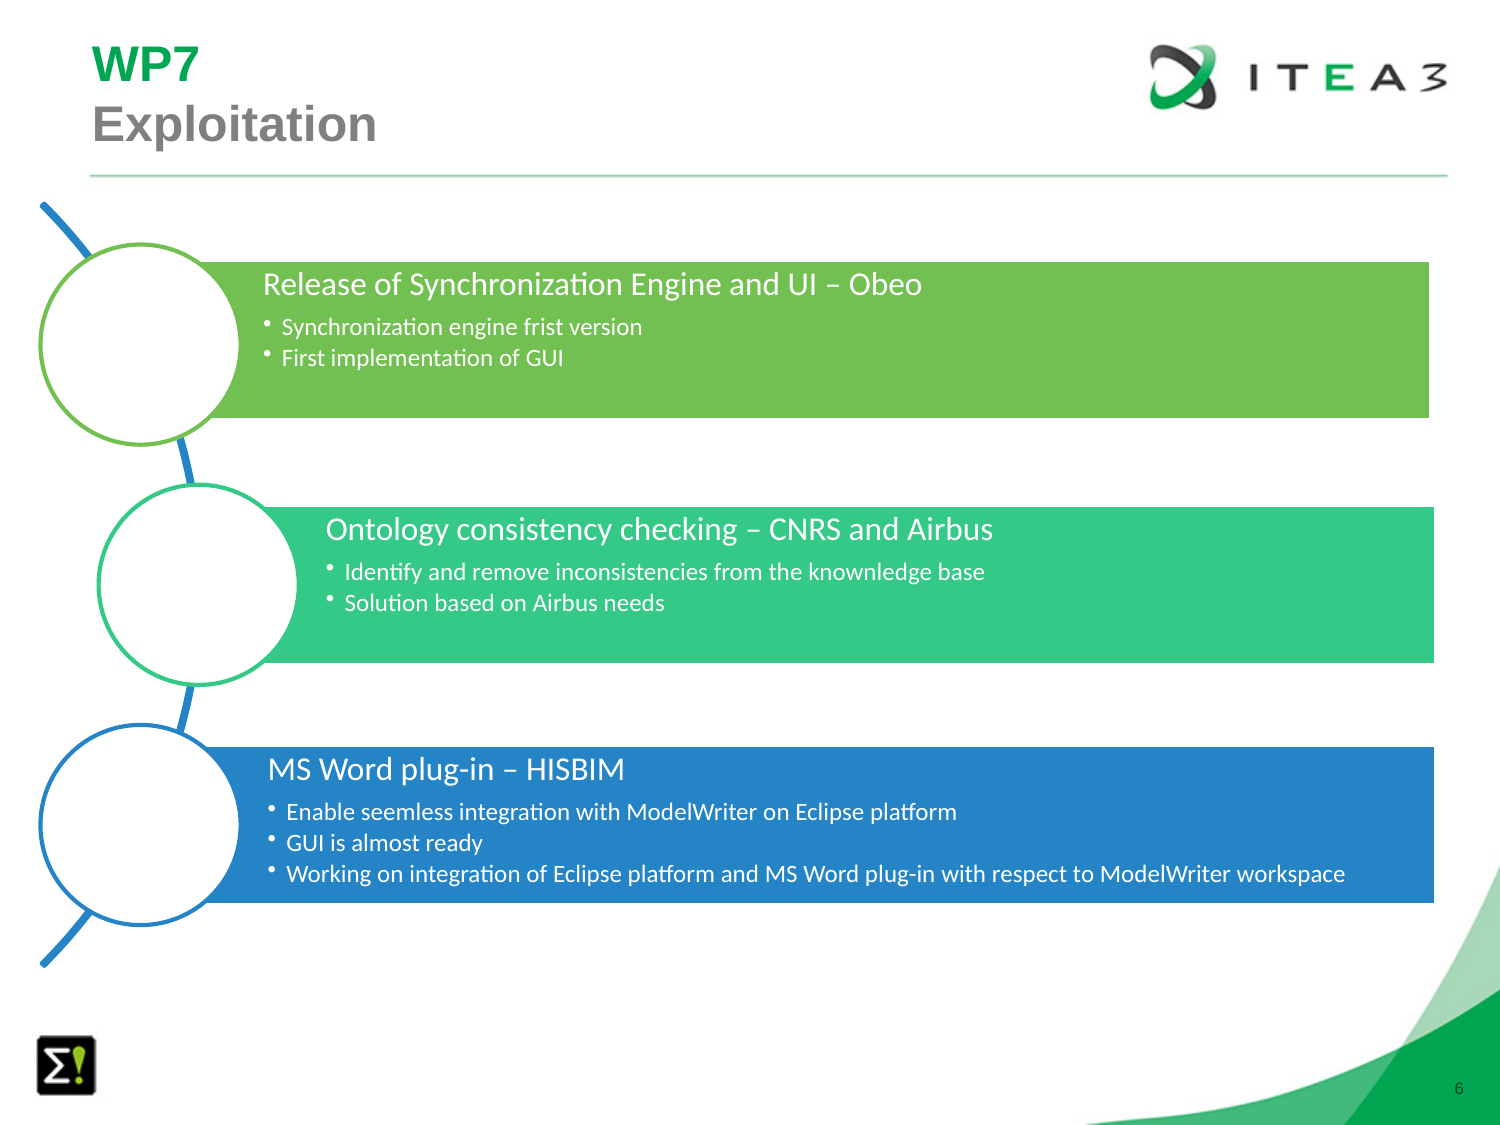

# WP7 Exploitation
Release of Synchronization Engine and UI – Obeo
Synchronization engine frist version
First implementation of GUI
Ontology consistency checking – CNRS and Airbus
Identify and remove inconsistencies from the knownledge base
Solution based on Airbus needs
MS Word plug-in – HISBIM
Enable seemless integration with ModelWriter on Eclipse platform
GUI is almost ready
Working on integration of Eclipse platform and MS Word plug-in with respect to ModelWriter workspace